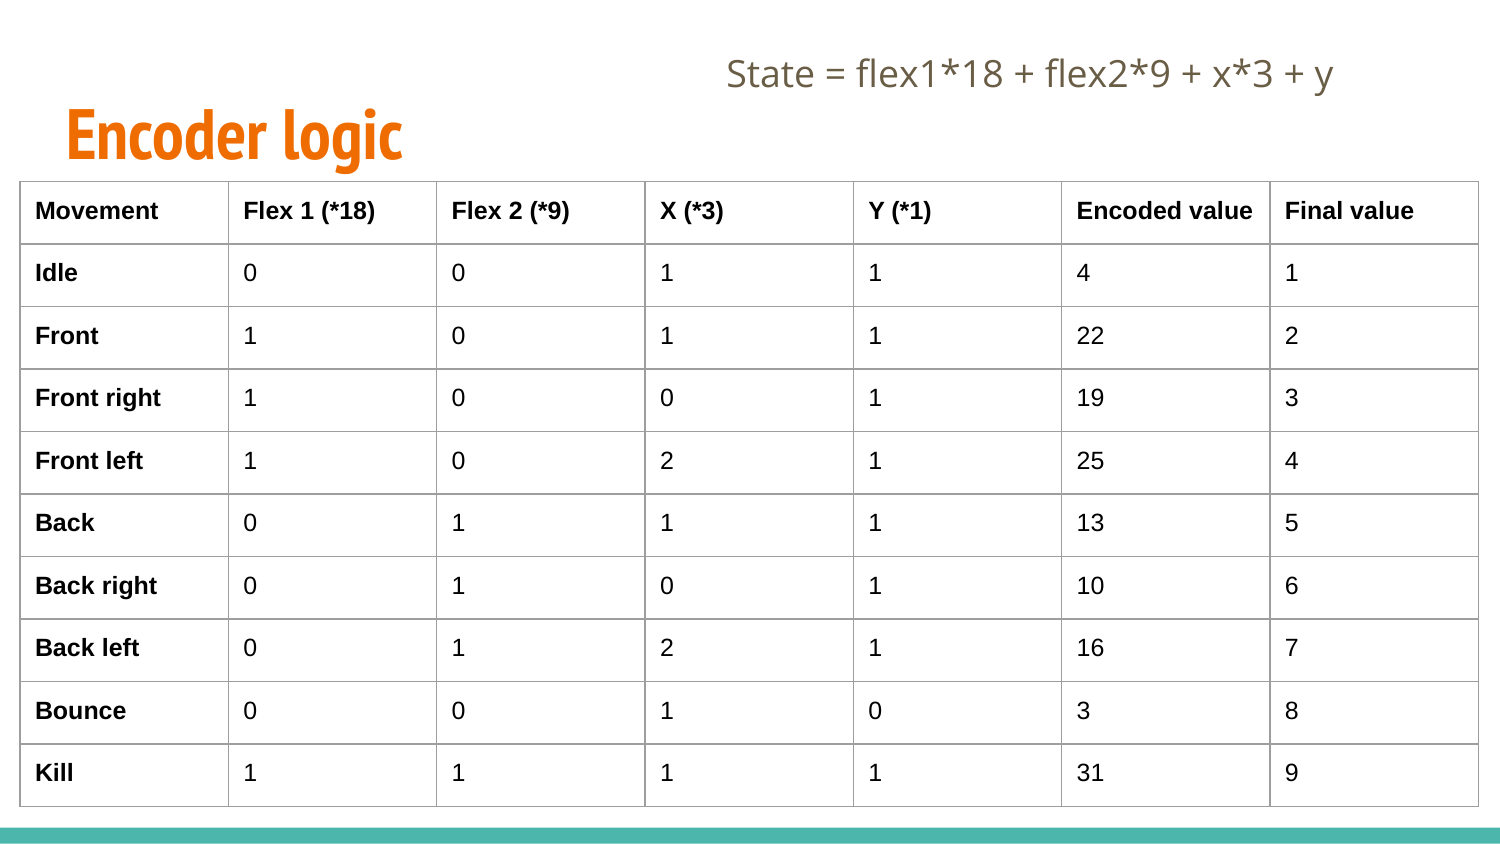

State = flex1*18 + flex2*9 + x*3 + y
# Encoder logic
| Movement | Flex 1 (\*18) | Flex 2 (\*9) | X (\*3) | Y (\*1) | Encoded value | Final value |
| --- | --- | --- | --- | --- | --- | --- |
| Idle | 0 | 0 | 1 | 1 | 4 | 1 |
| Front | 1 | 0 | 1 | 1 | 22 | 2 |
| Front right | 1 | 0 | 0 | 1 | 19 | 3 |
| Front left | 1 | 0 | 2 | 1 | 25 | 4 |
| Back | 0 | 1 | 1 | 1 | 13 | 5 |
| Back right | 0 | 1 | 0 | 1 | 10 | 6 |
| Back left | 0 | 1 | 2 | 1 | 16 | 7 |
| Bounce | 0 | 0 | 1 | 0 | 3 | 8 |
| Kill | 1 | 1 | 1 | 1 | 31 | 9 |